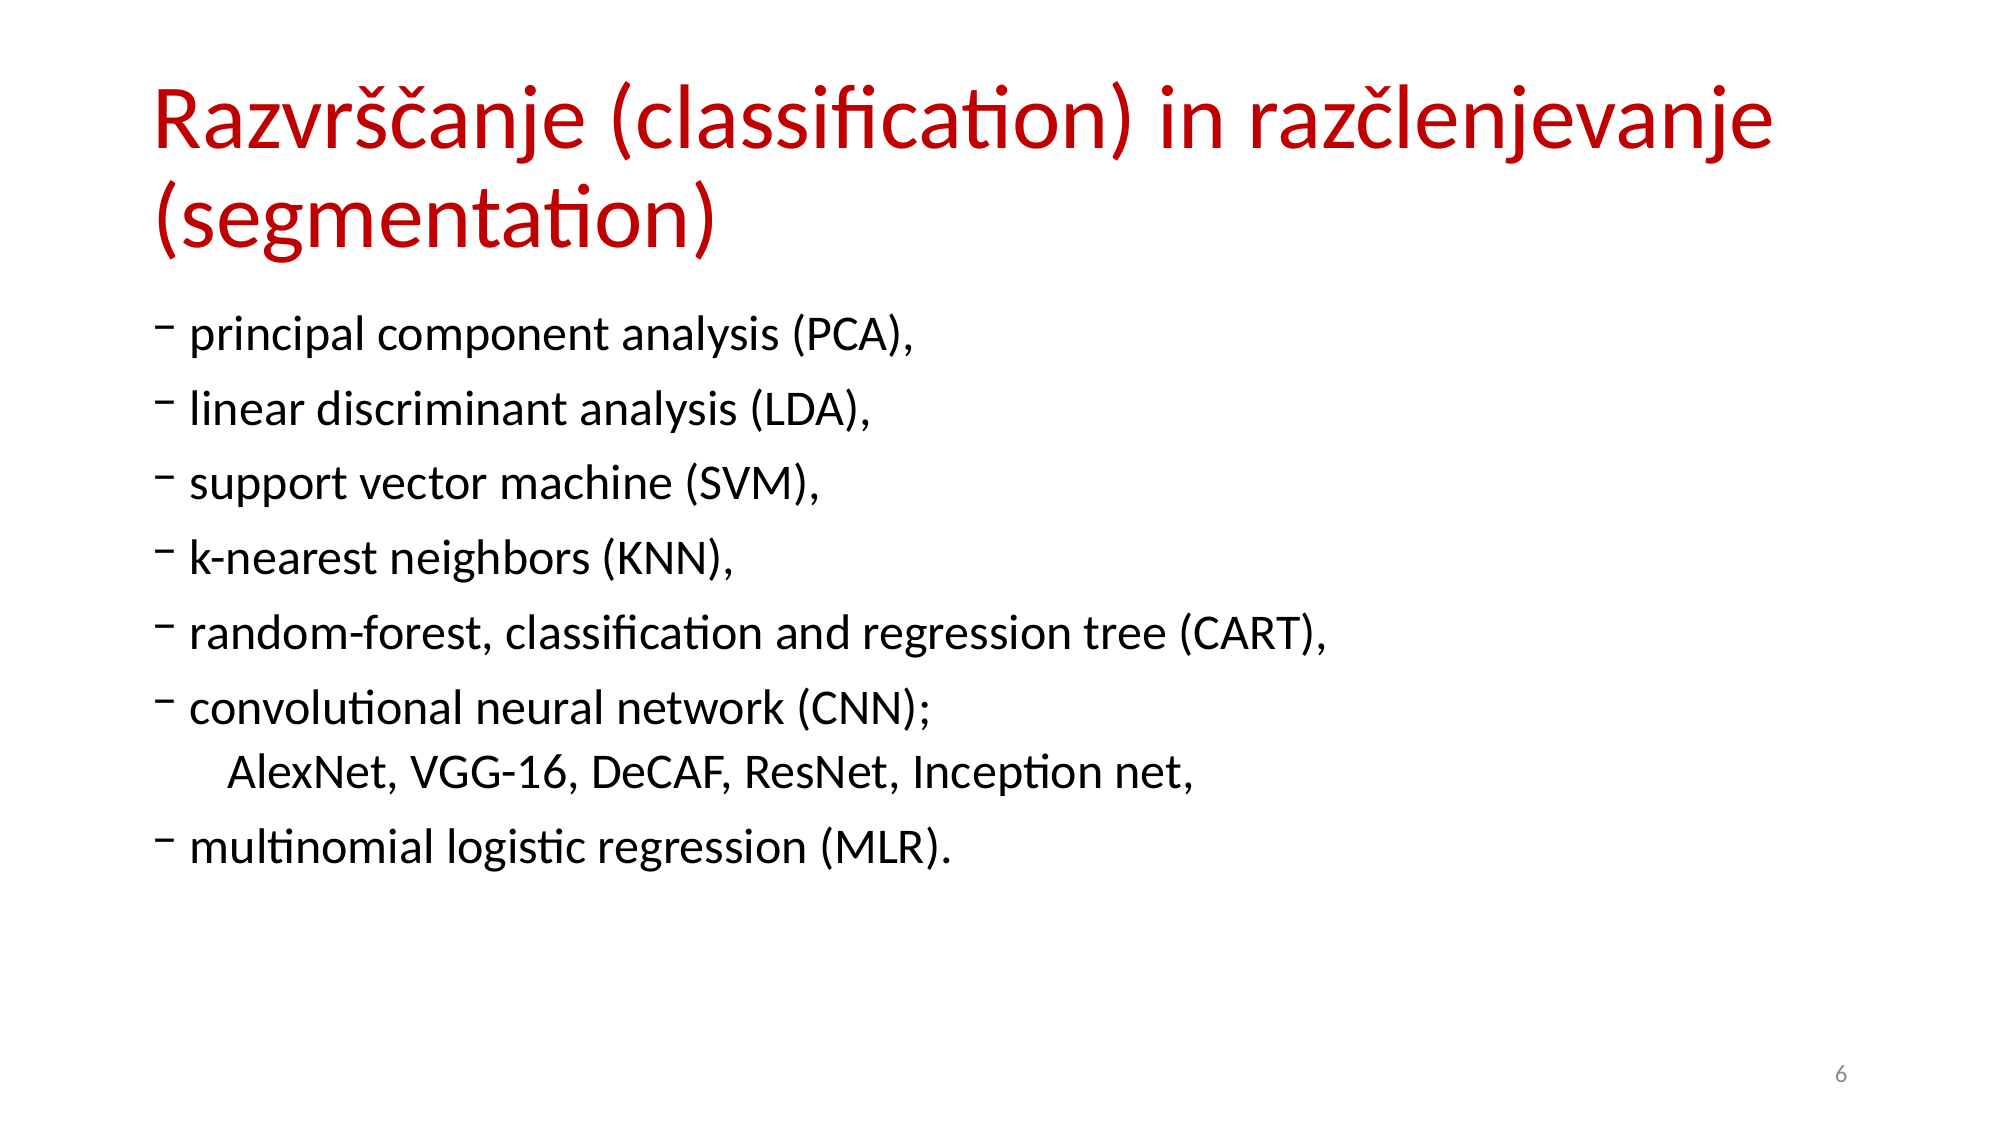

# Razvrščanje (classification) in razčlenjevanje (segmentation)
principal component analysis (PCA),
linear discriminant analysis (LDA),
support vector machine (SVM),
k-nearest neighbors (KNN),
random-forest, classification and regression tree (CART),
convolutional neural network (CNN);
AlexNet, VGG-16, DeCAF, ResNet, Inception net,
multinomial logistic regression (MLR).
6